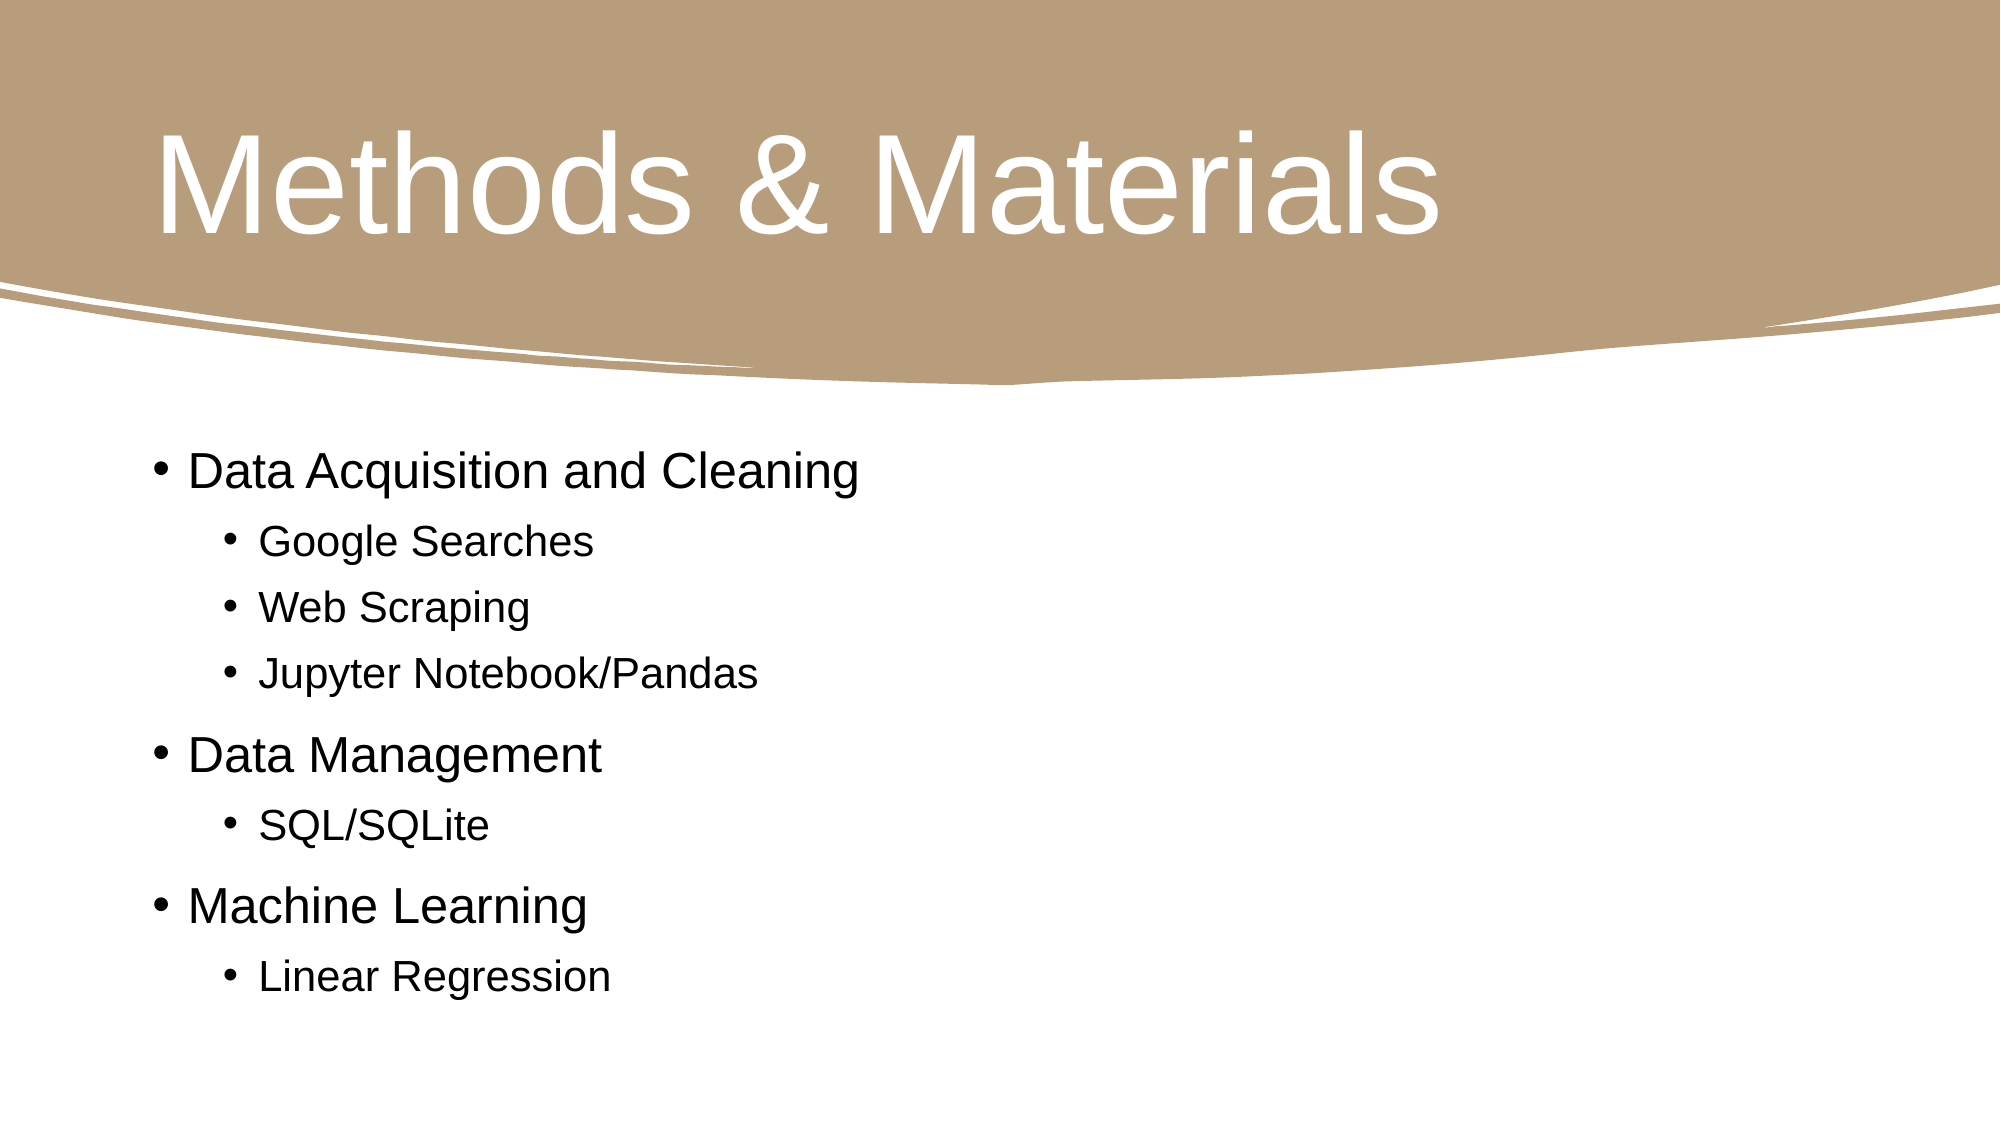

# Methods & Materials
Data Acquisition and Cleaning
Google Searches
Web Scraping
Jupyter Notebook/Pandas
Data Management
SQL/SQLite
Machine Learning
Linear Regression